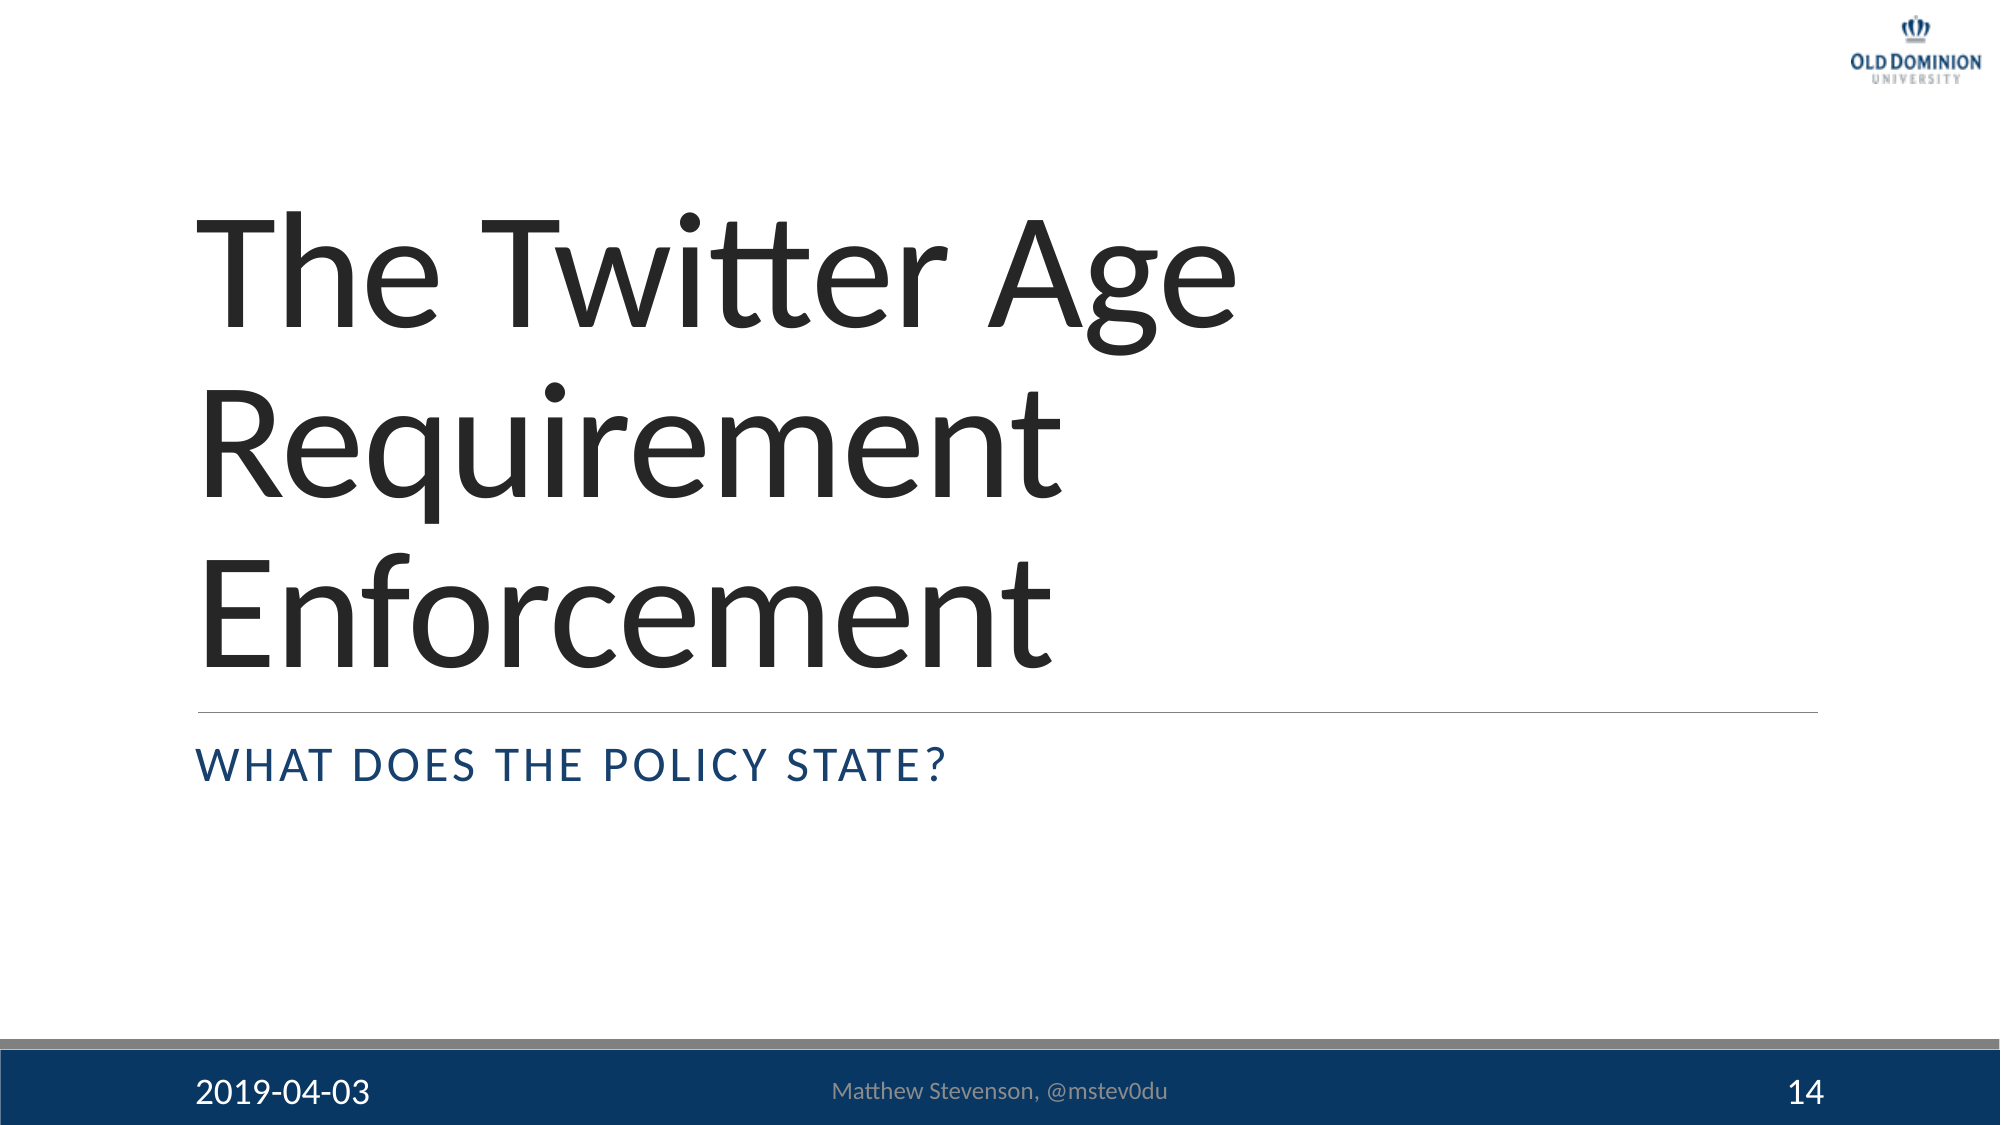

# The Twitter Age Requirement Enforcement
What Does The Policy State?
2019-04-03
Matthew Stevenson, @mstev0du
14